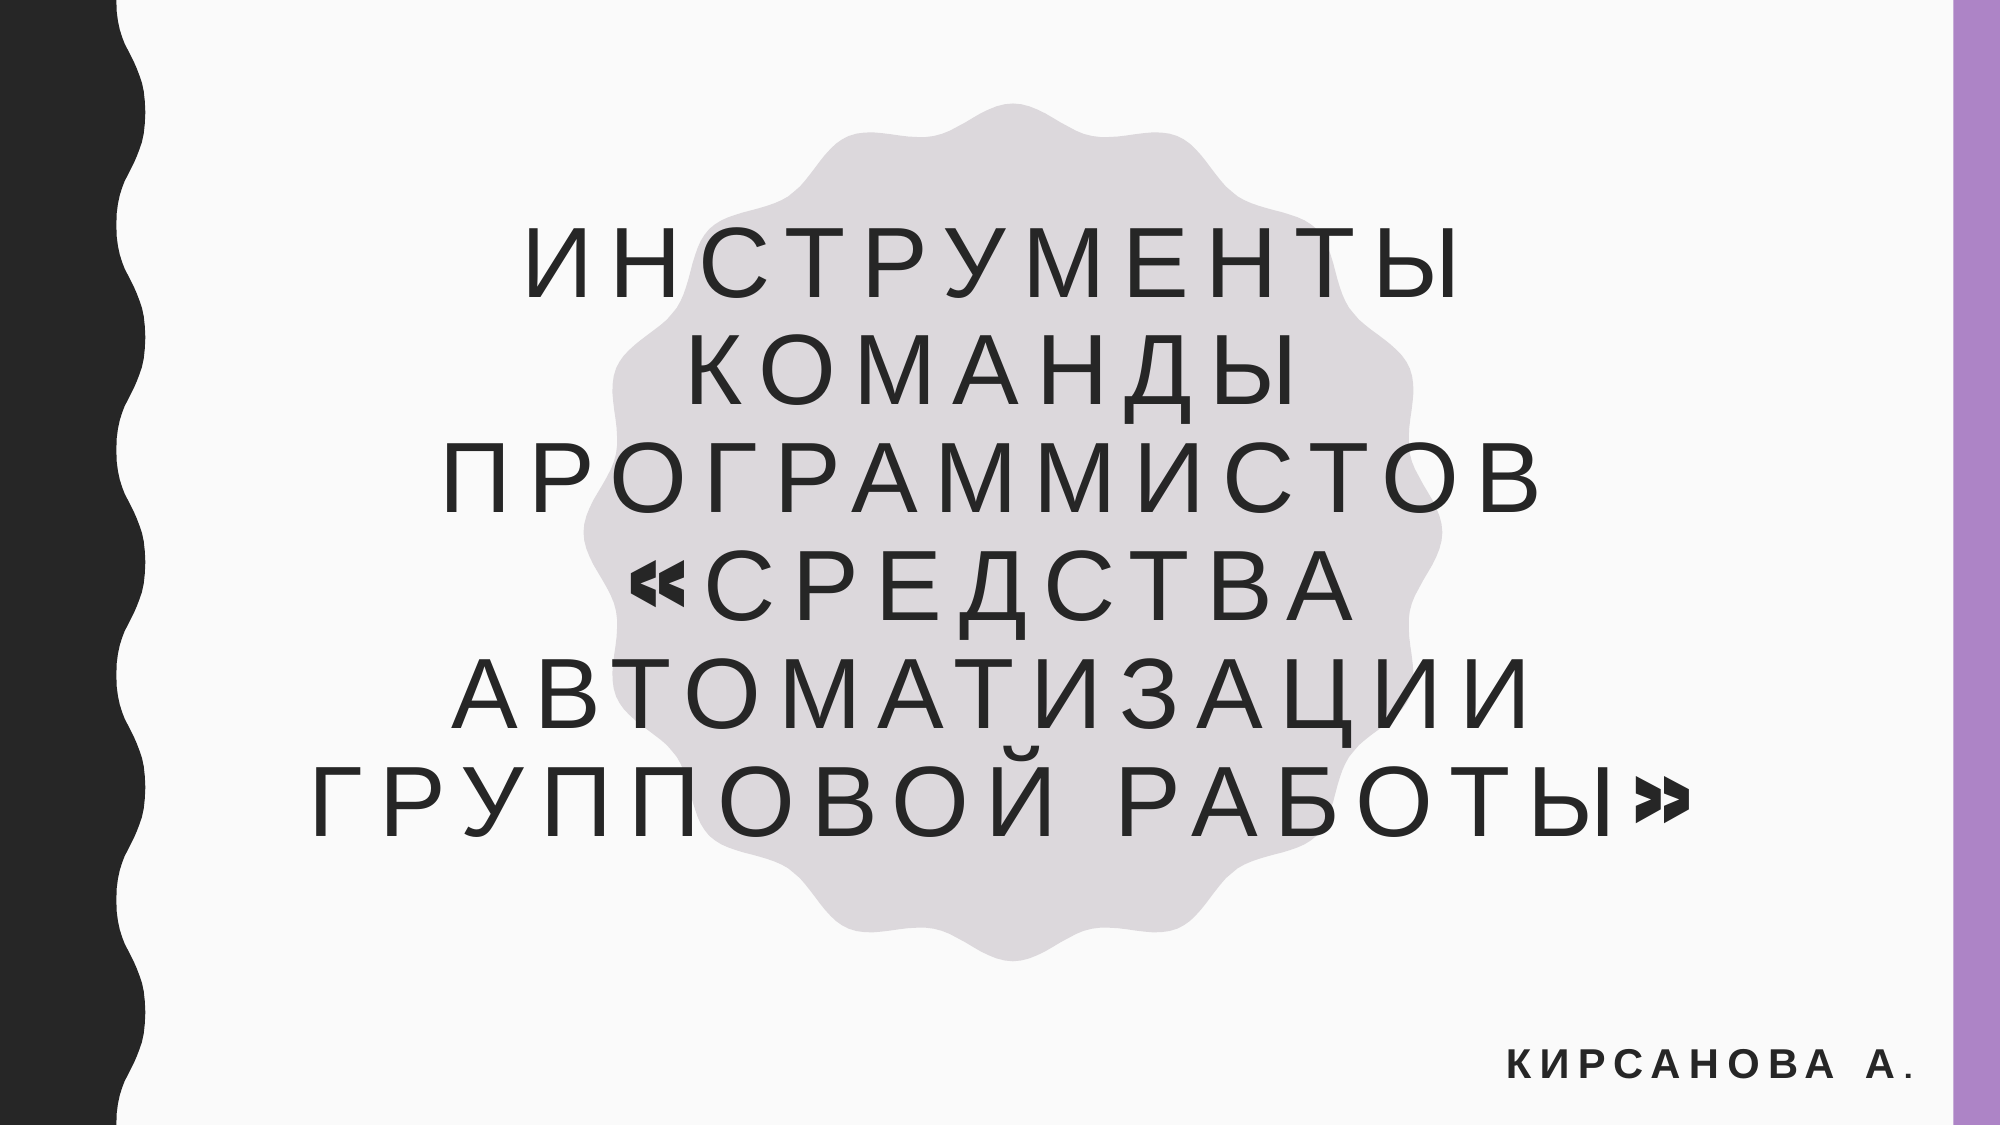

# Инструменты команды программистов «средства автоматизации групповой работы»
Кирсанова А.